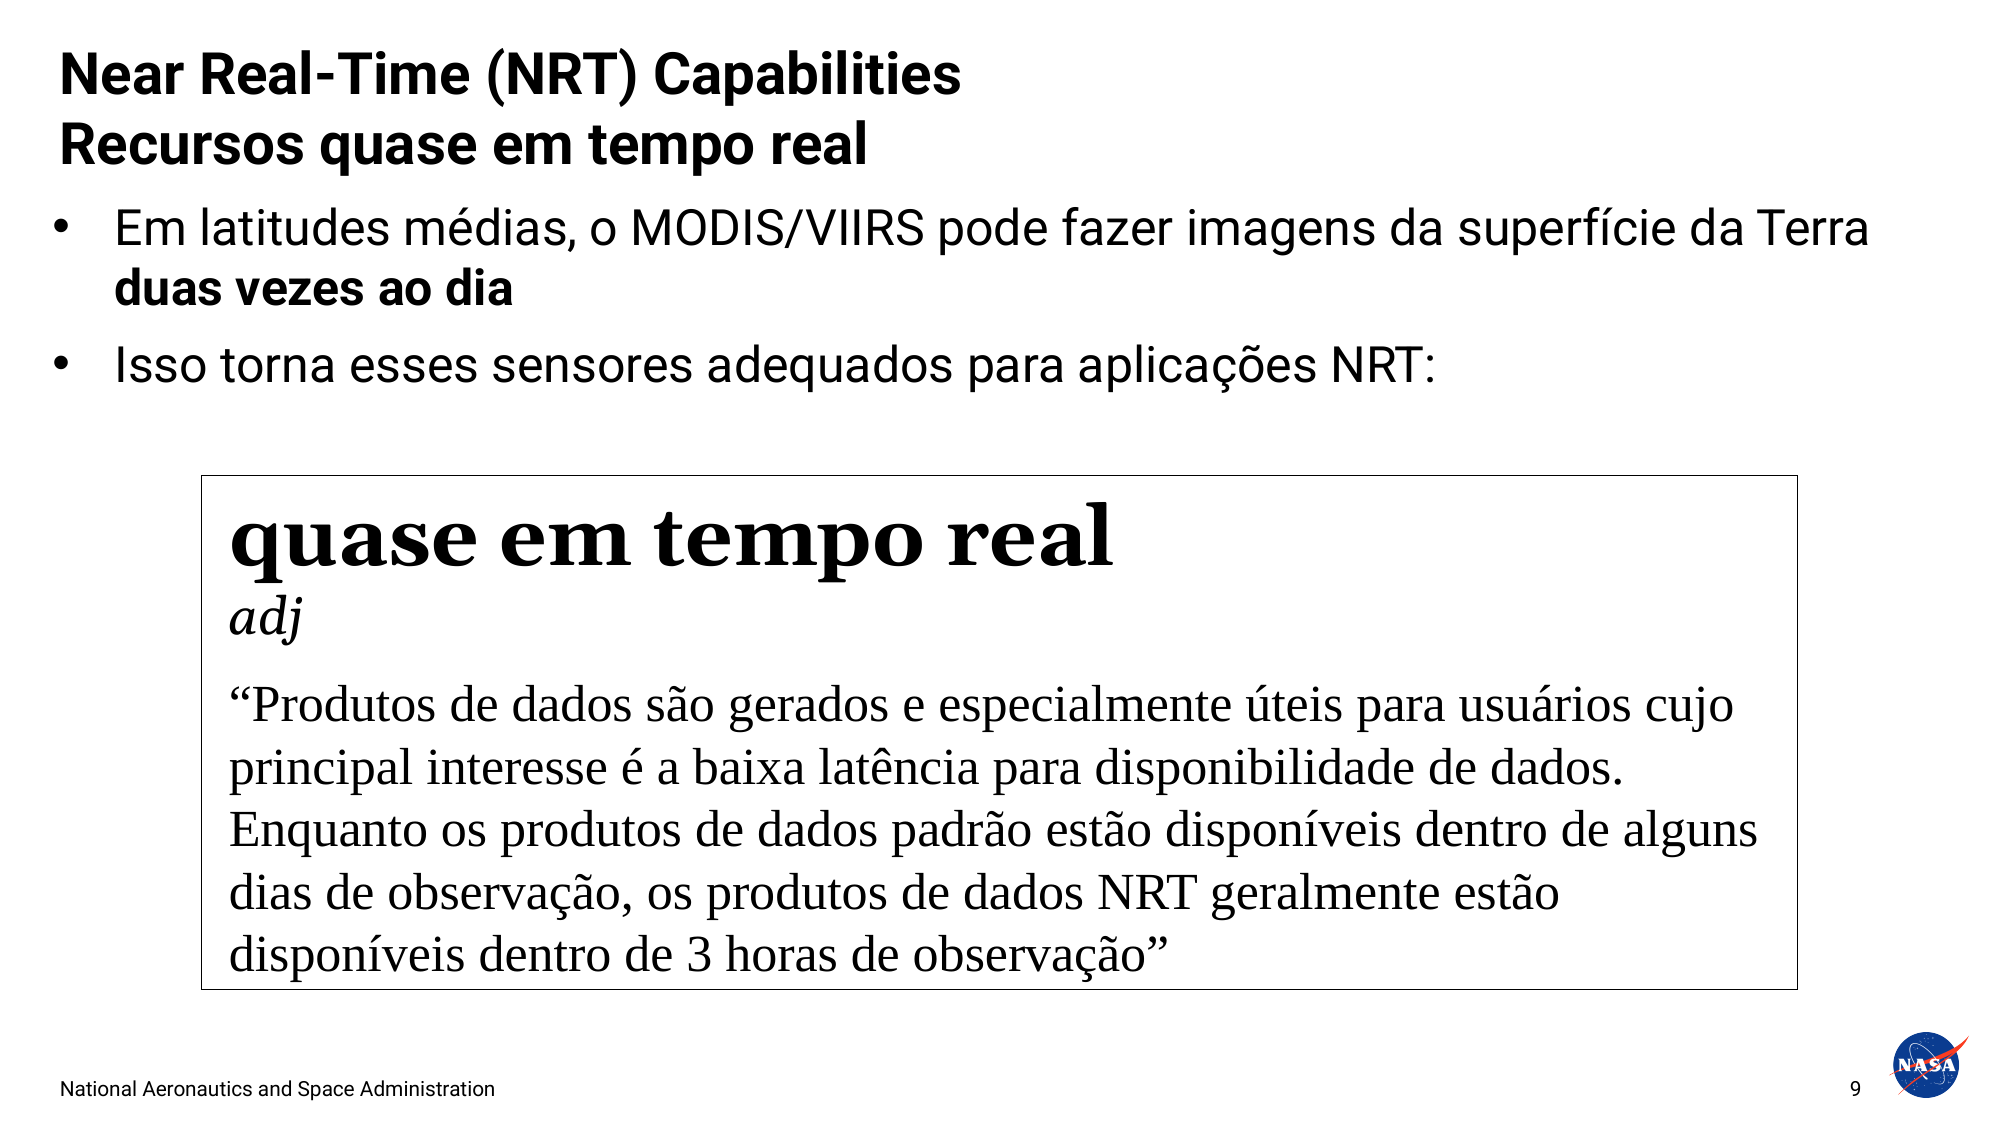

# Near Real-Time (NRT) Capabilities Recursos quase em tempo real
Em latitudes médias, o MODIS/VIIRS pode fazer imagens da superfície da Terra duas vezes ao dia
Isso torna esses sensores adequados para aplicações NRT:

quase em tempo real
adj
“Produtos de dados são gerados e especialmente úteis para usuários cujo principal interesse é a baixa latência para disponibilidade de dados. Enquanto os produtos de dados padrão estão disponíveis dentro de alguns dias de observação, os produtos de dados NRT geralmente estão disponíveis dentro de 3 horas de observação”